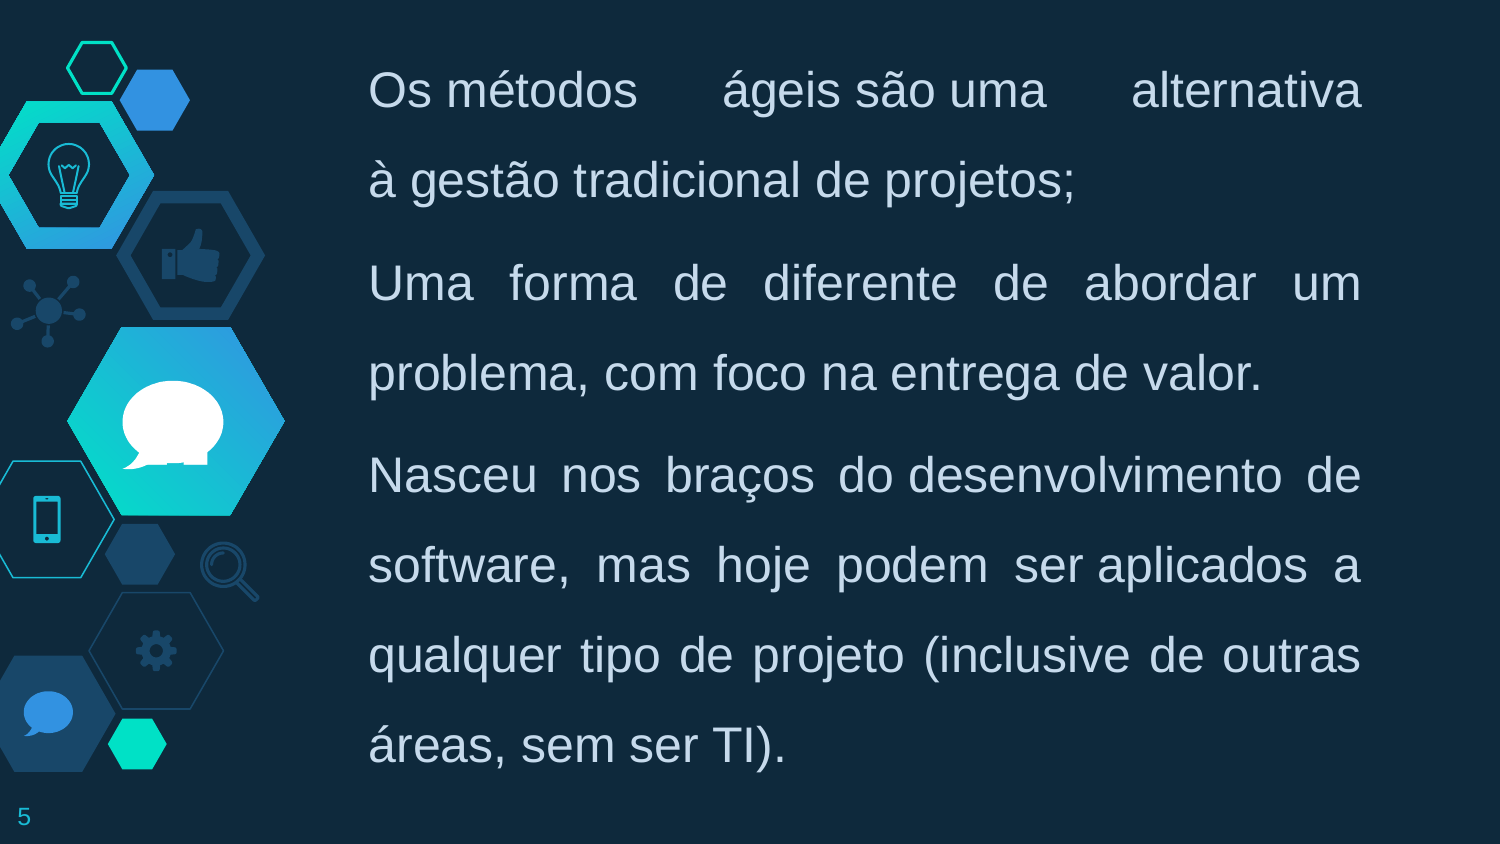

Os métodos ágeis são uma alternativa à gestão tradicional de projetos;
Uma forma de diferente de abordar um problema, com foco na entrega de valor.
Nasceu nos braços do desenvolvimento de software, mas hoje podem ser aplicados a qualquer tipo de projeto (inclusive de outras áreas, sem ser TI).

5